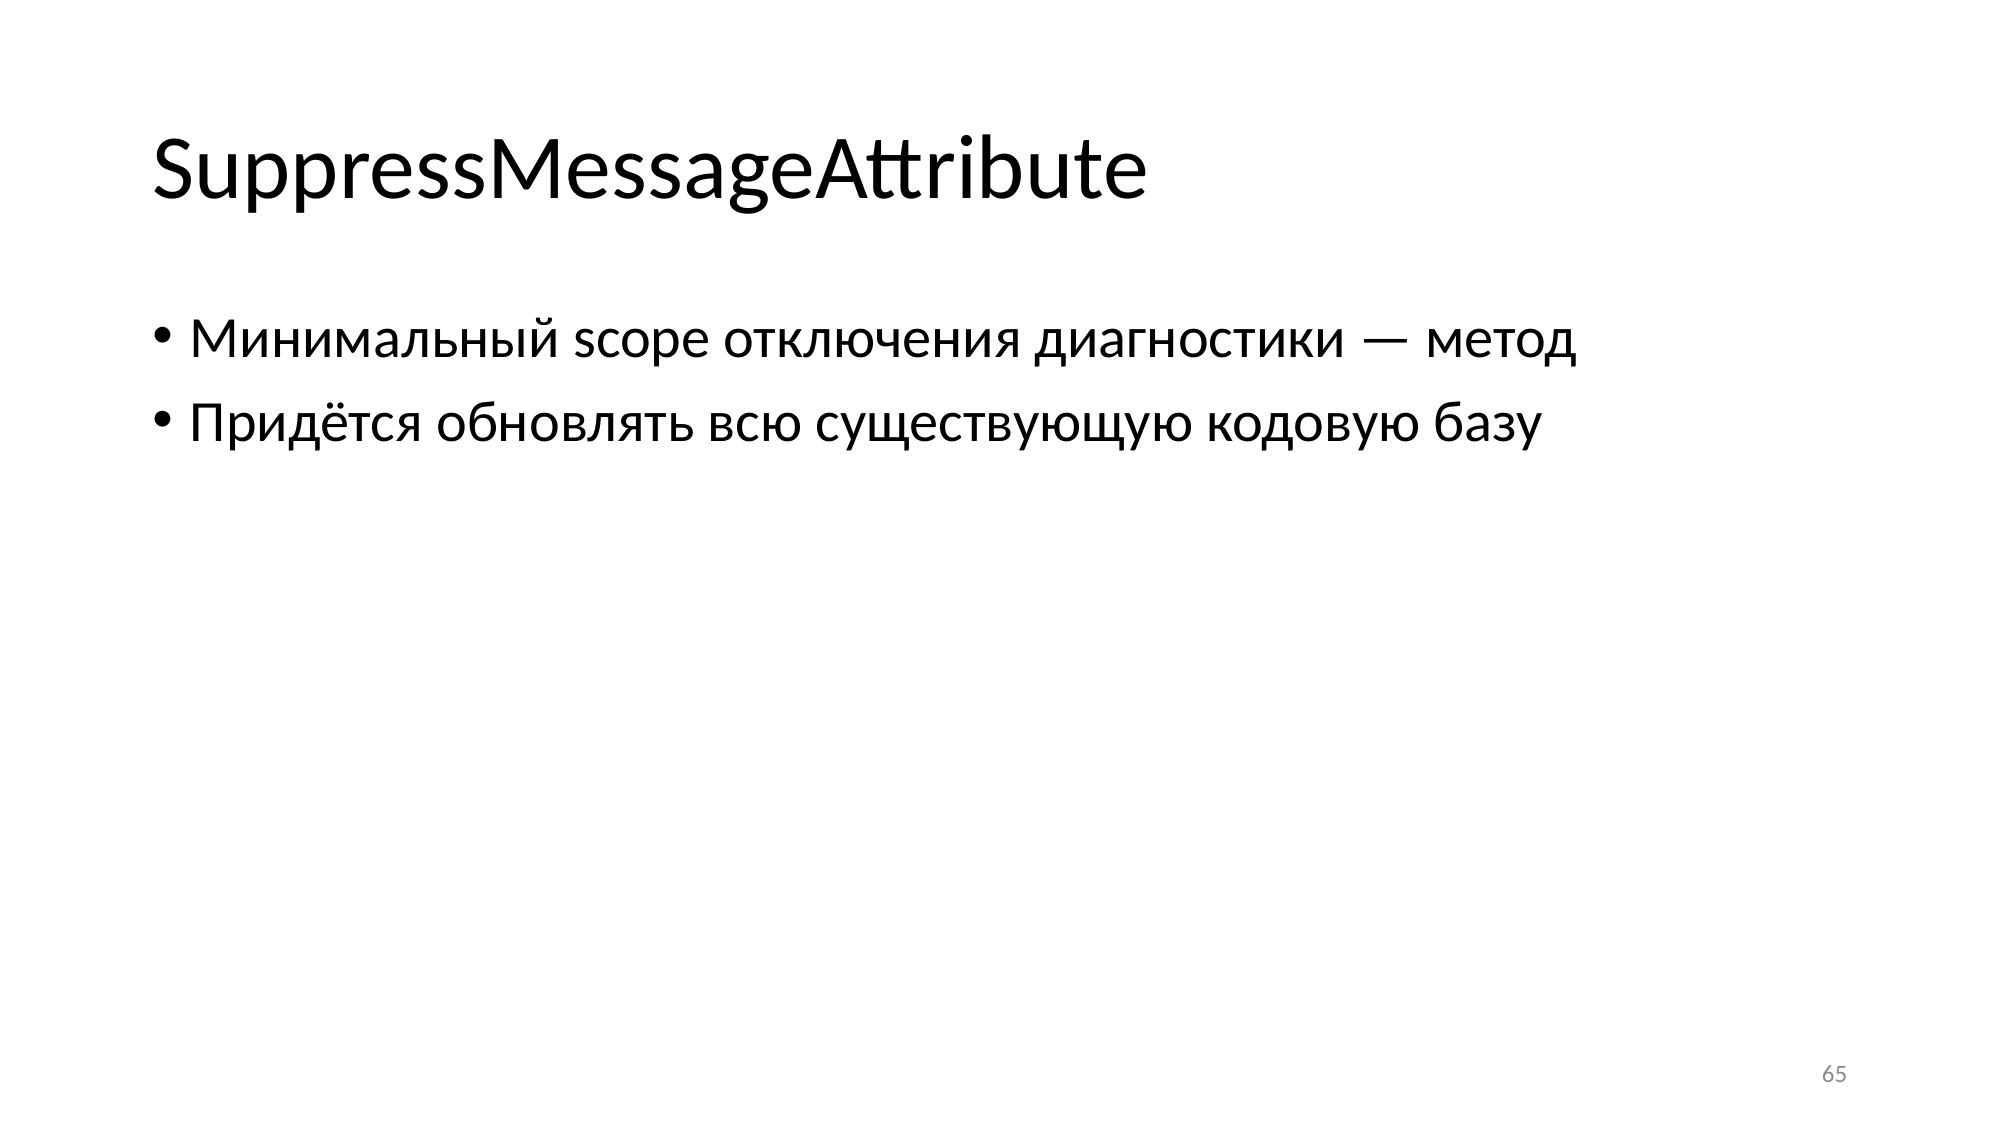

# SuppressMessageAttribute
Минимальный scope отключения диагностики — метод
Придётся обновлять всю существующую кодовую базу

65